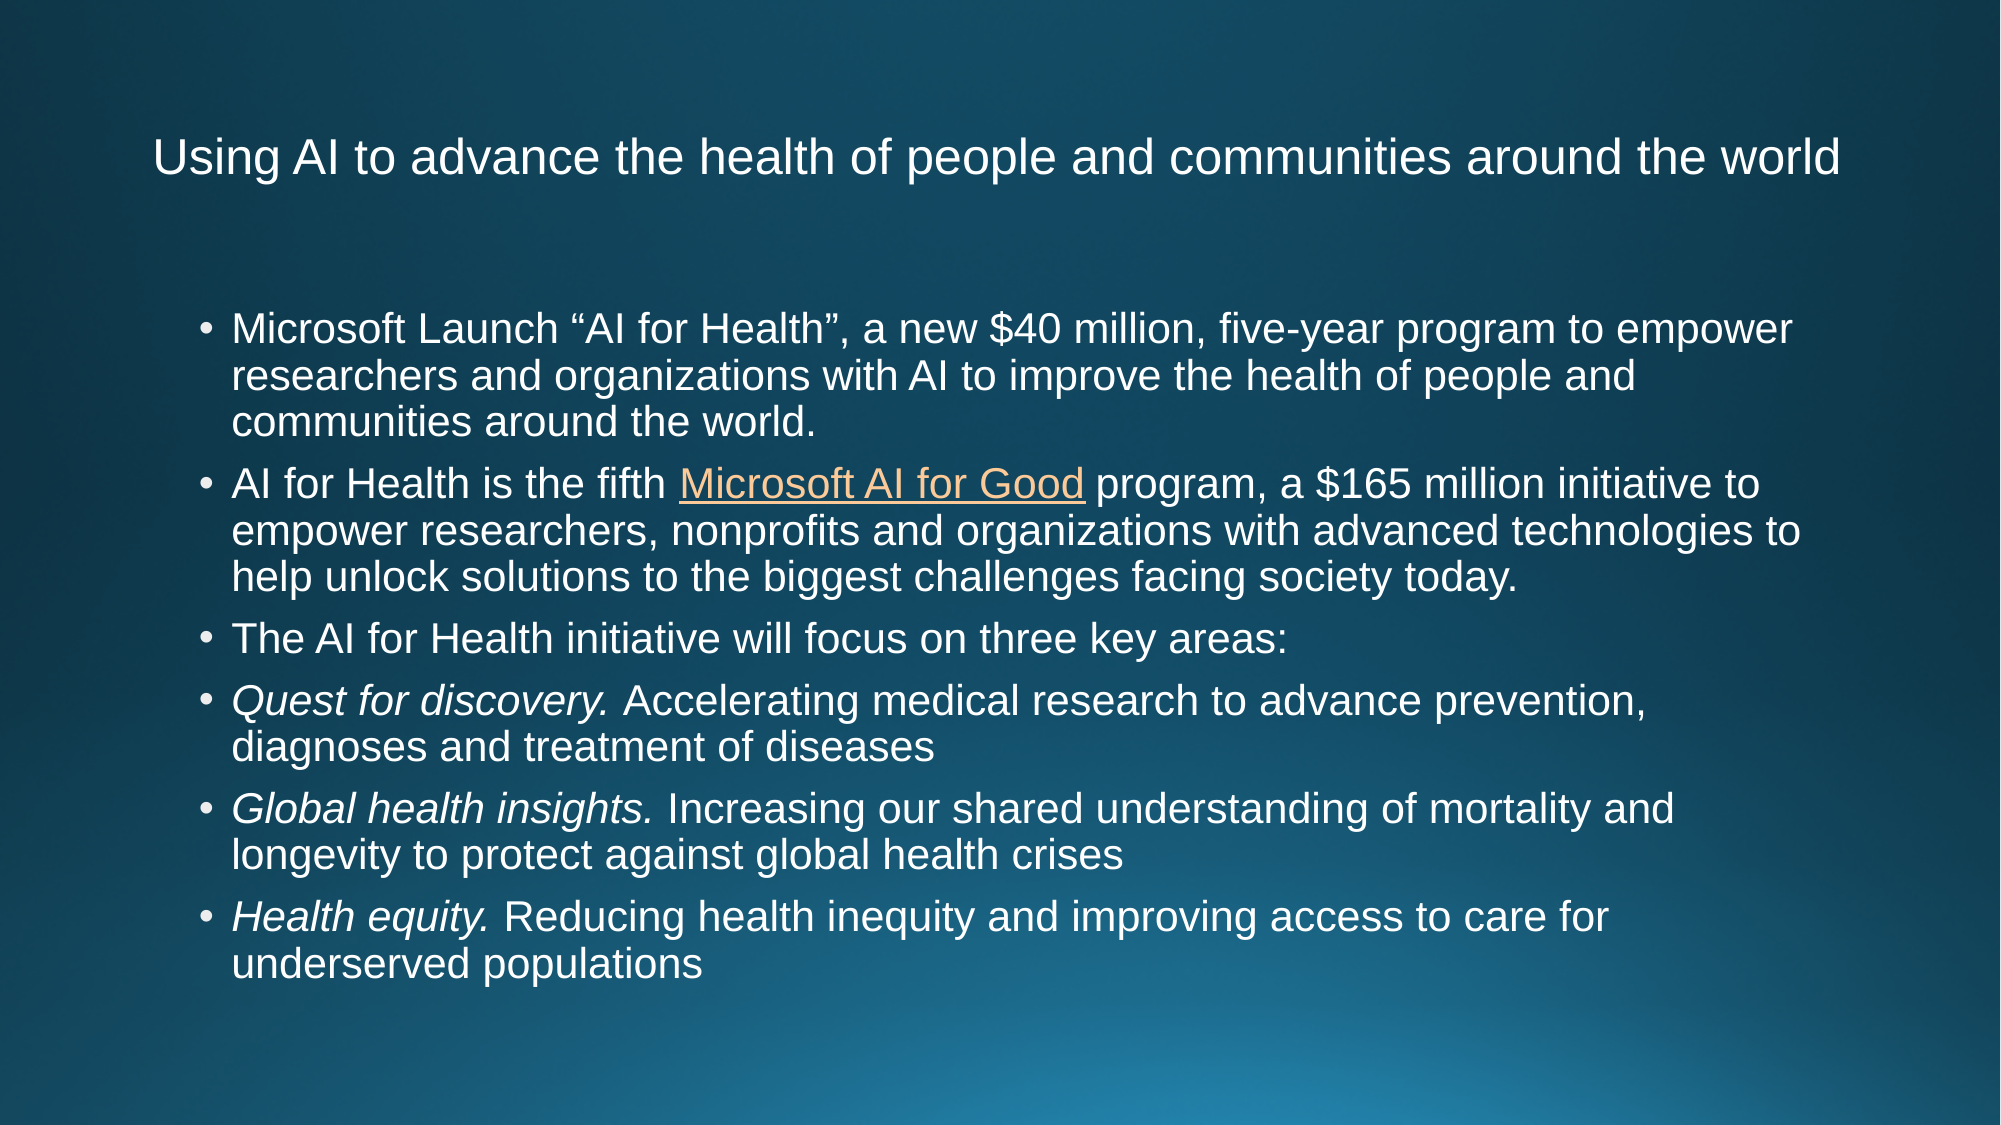

# Using AI to advance the health of people and communities around the world
Microsoft Launch “AI for Health”, a new $40 million, five-year program to empower researchers and organizations with AI to improve the health of people and communities around the world.
AI for Health is the fifth Microsoft AI for Good program, a $165 million initiative to empower researchers, nonprofits and organizations with advanced technologies to help unlock solutions to the biggest challenges facing society today.
The AI for Health initiative will focus on three key areas:
Quest for discovery. Accelerating medical research to advance prevention, diagnoses and treatment of diseases
Global health insights. Increasing our shared understanding of mortality and longevity to protect against global health crises
Health equity. Reducing health inequity and improving access to care for underserved populations